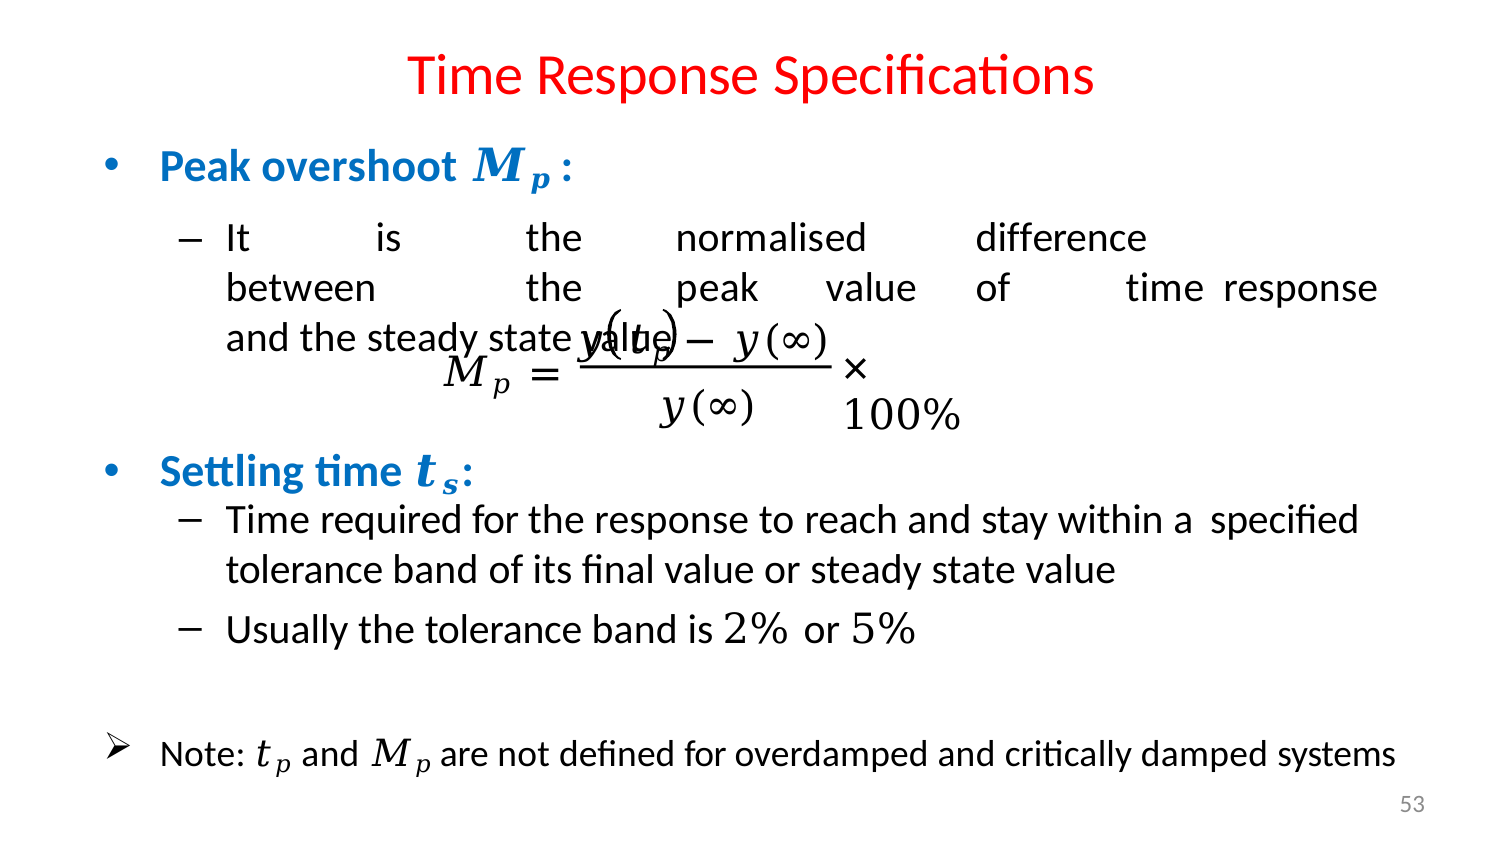

# Time Response Specifications
Peak overshoot 𝑴𝒑 :
–	It	is	the	normalised	difference	between	the	peak	value	of	time  response and the steady state value
𝑦 𝑡𝑝	− 𝑦(∞)
𝑦(∞)

𝑀𝑝 =
Settling time 𝒕𝒔:
× 100%

Time required for the response to reach and stay within a specified
tolerance band of its final value or steady state value
Usually the tolerance band is 2% or 5%

Note: 𝑡𝑝 and 𝑀𝑝 are not defined for overdamped and critically damped systems
53